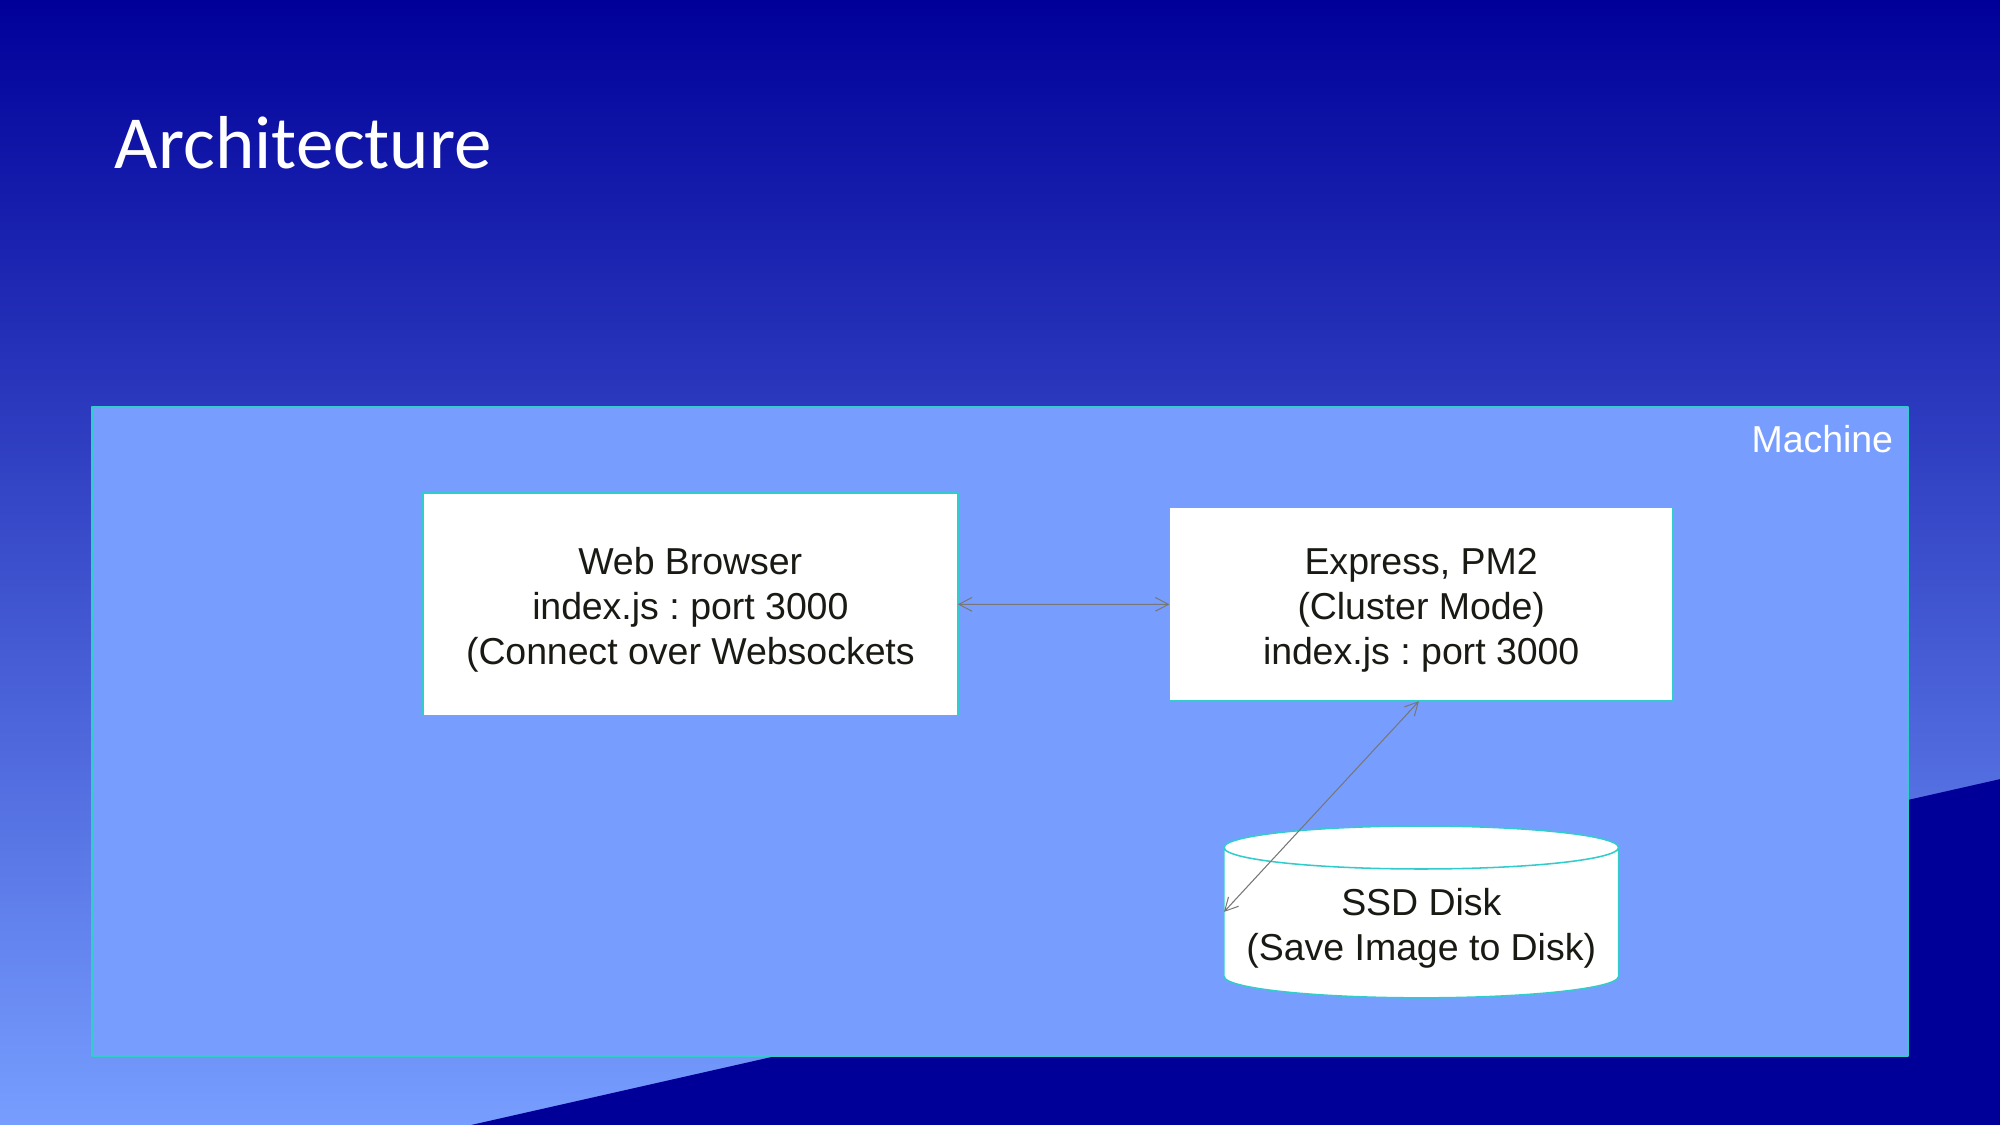

# Architecture
Machine
Web Browser
index.js : port 3000
(Connect over Websockets
Express, PM2
(Cluster Mode)
index.js : port 3000
SSD Disk
(Save Image to Disk)